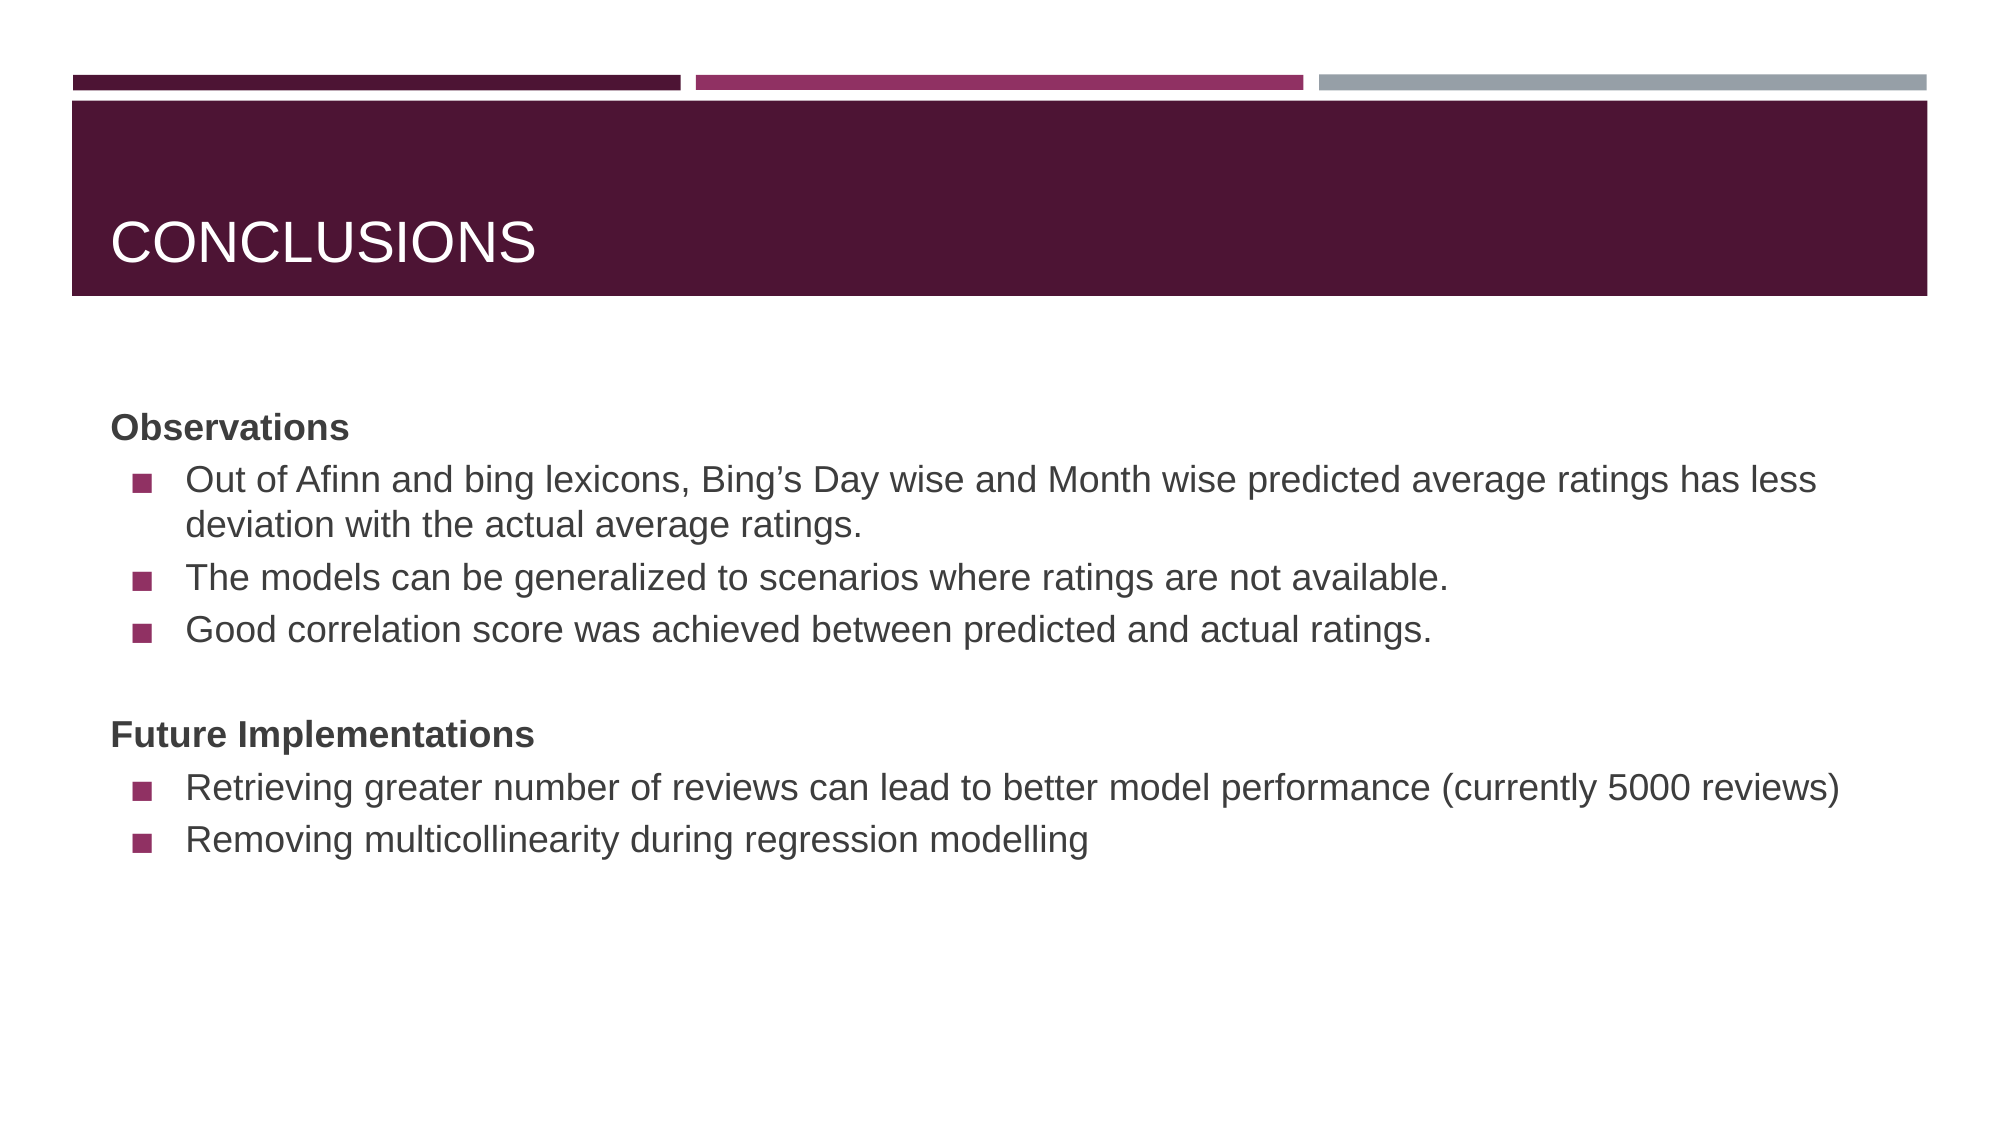

# CONCLUSIONS
Observations
Out of Afinn and bing lexicons, Bing’s Day wise and Month wise predicted average ratings has less deviation with the actual average ratings.
The models can be generalized to scenarios where ratings are not available.
Good correlation score was achieved between predicted and actual ratings.

Future Implementations
Retrieving greater number of reviews can lead to better model performance (currently 5000 reviews)
Removing multicollinearity during regression modelling